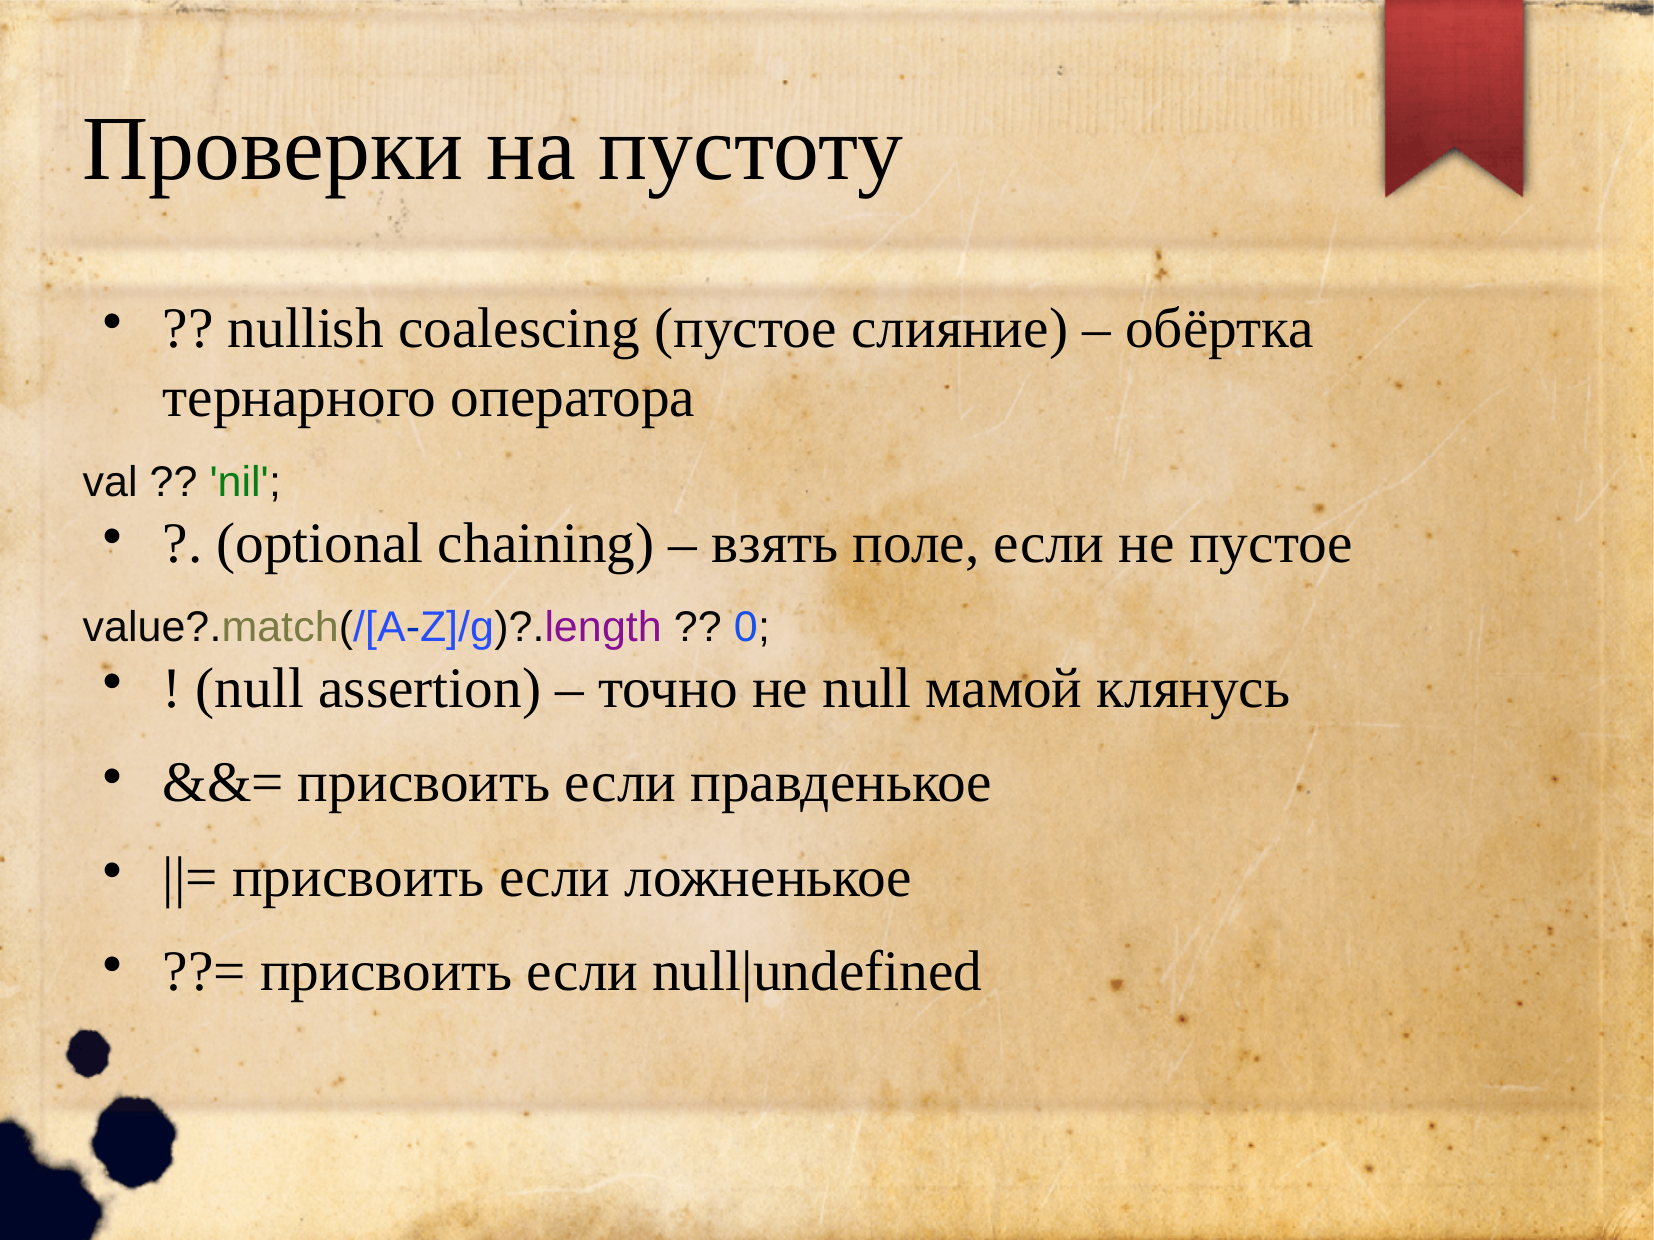

Проверки на пустоту
?? nullish coalescing (пустое слияние) – обёртка тернарного оператора
val ?? 'nil';
?. (optional chaining) – взять поле, если не пустое
value?.match(/[A-Z]/g)?.length ?? 0;
! (null assertion) – точно не null мамой клянусь
&&= присвоить если правденькое
||= присвоить если ложненькое
??= присвоить если null|undefined